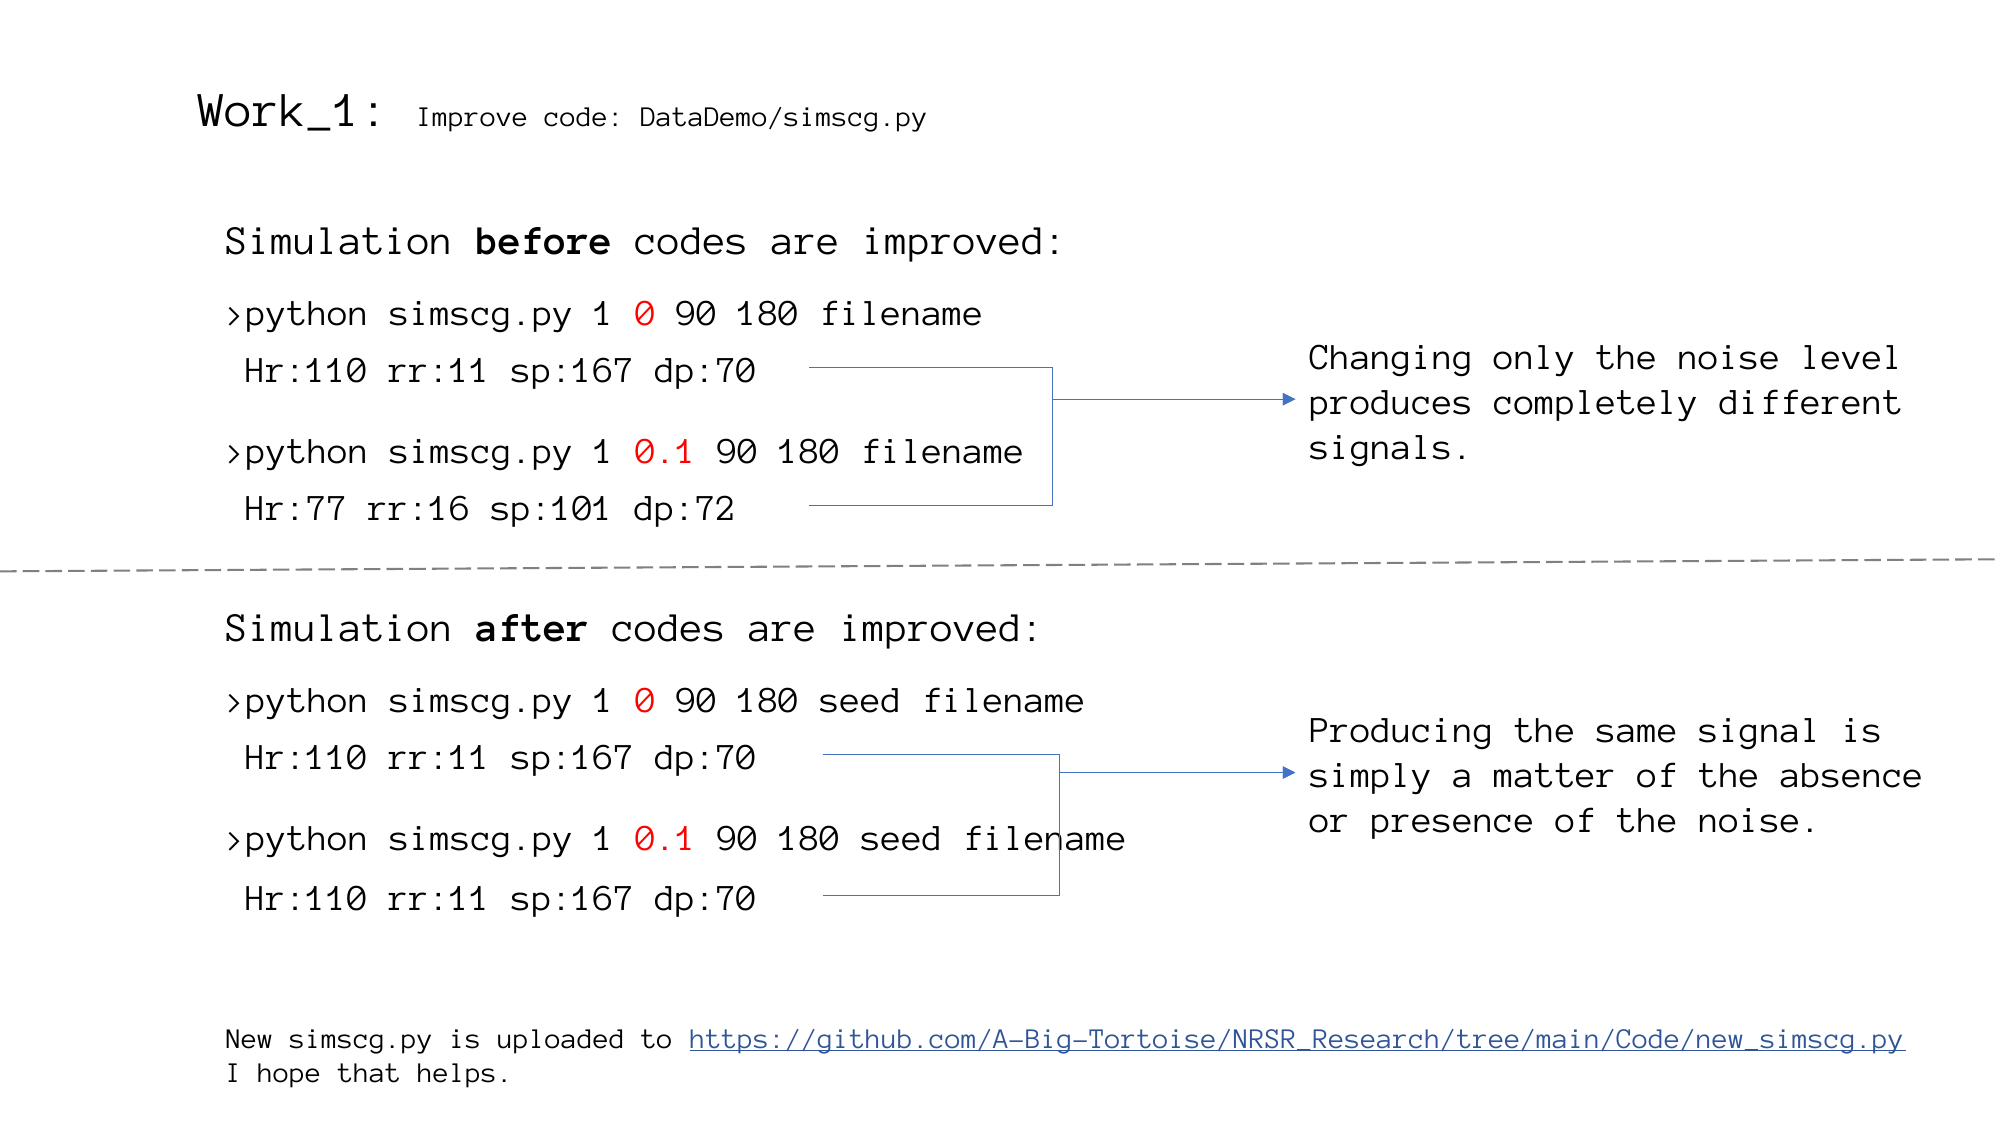

Work_1: Improve code: DataDemo/simscg.py
Simulation before codes are improved:
>python simscg.py 1 0 90 180 filename
Changing only the noise level produces completely different signals.
Hr:110 rr:11 sp:167 dp:70
>python simscg.py 1 0.1 90 180 filename
Hr:77 rr:16 sp:101 dp:72
Simulation after codes are improved:
>python simscg.py 1 0 90 180 seed filename
Producing the same signal is simply a matter of the absence or presence of the noise.
Hr:110 rr:11 sp:167 dp:70
>python simscg.py 1 0.1 90 180 seed filename
Hr:110 rr:11 sp:167 dp:70
New simscg.py is uploaded to https://github.com/A-Big-Tortoise/NRSR_Research/tree/main/Code/new_simscg.py
I hope that helps.